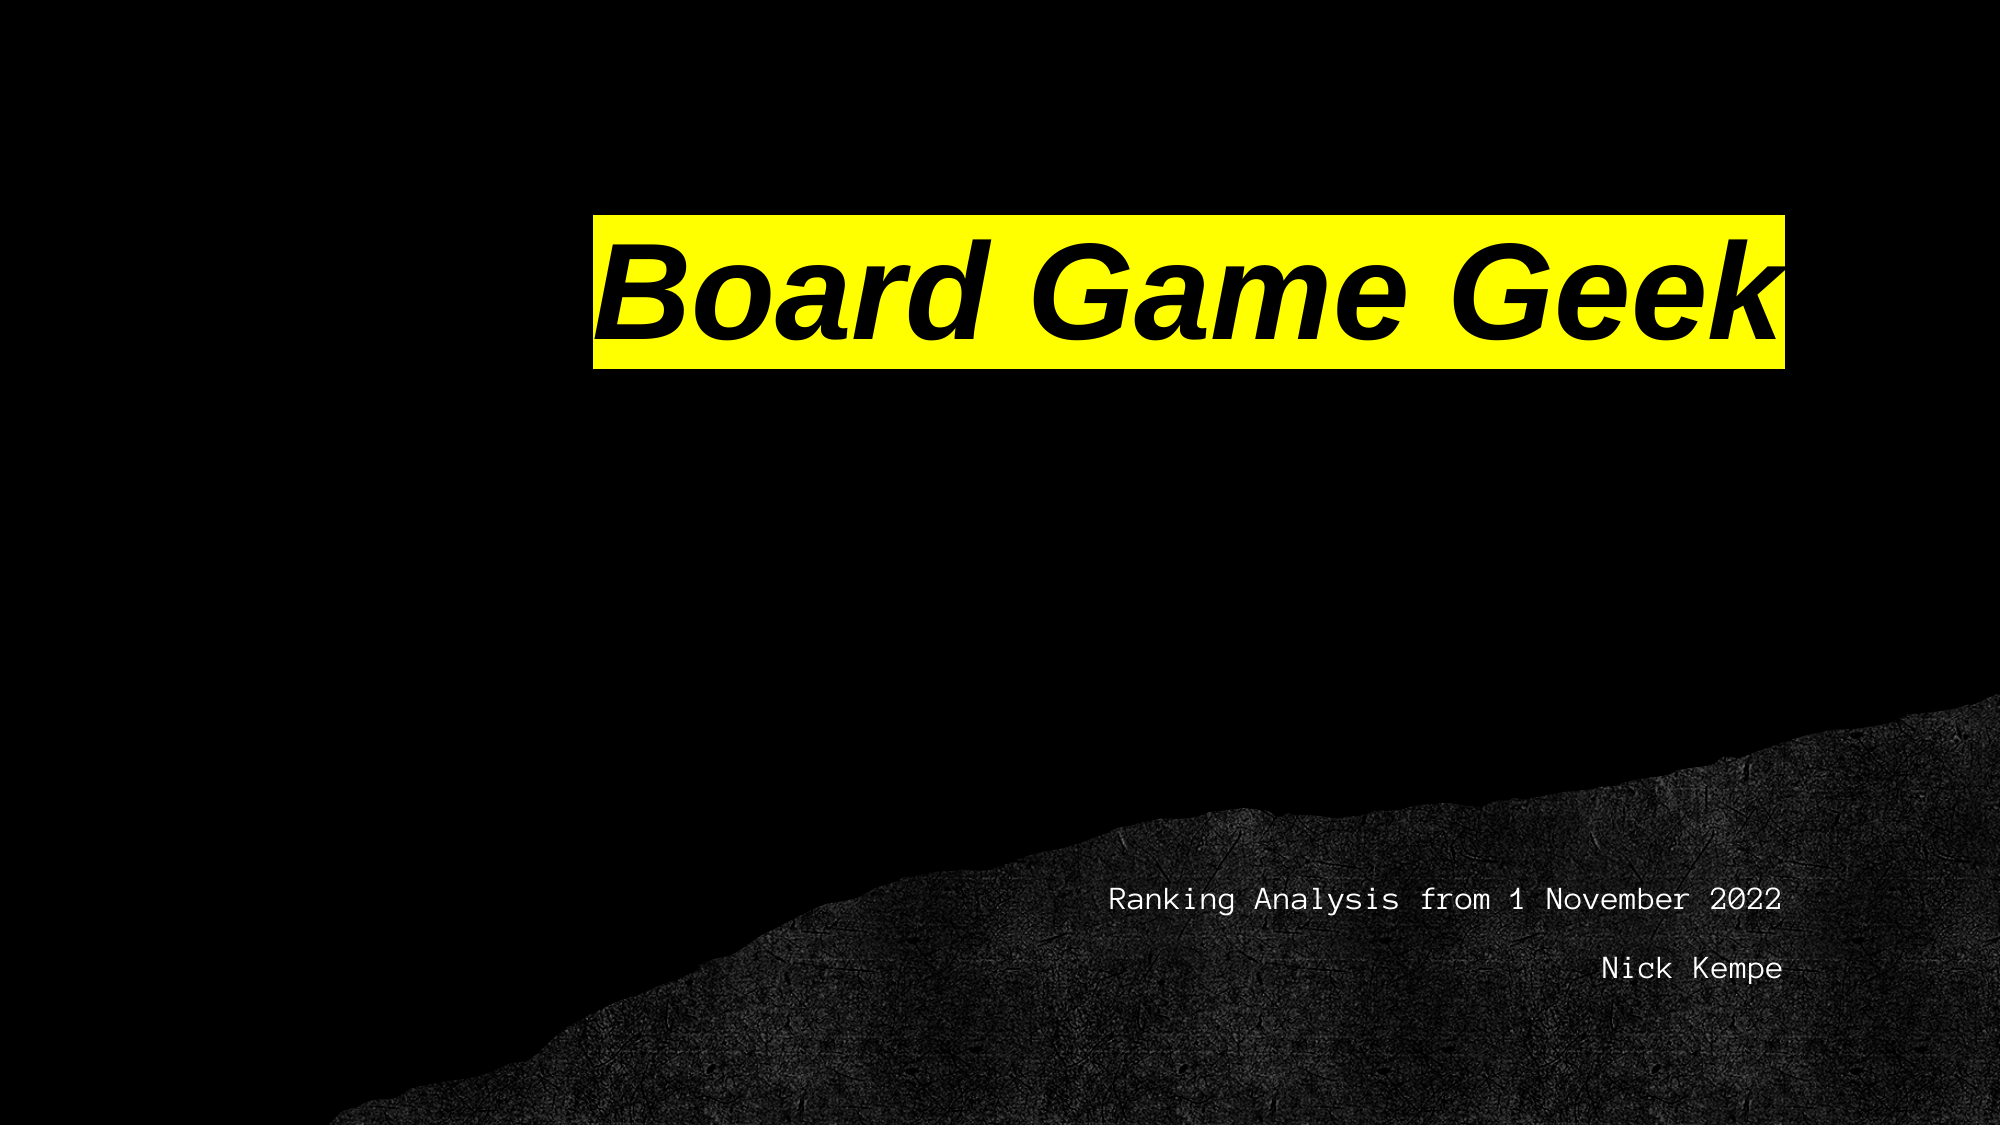

# Board Game Geek

Ranking Analysis from 1 November 2022
Nick Kempe